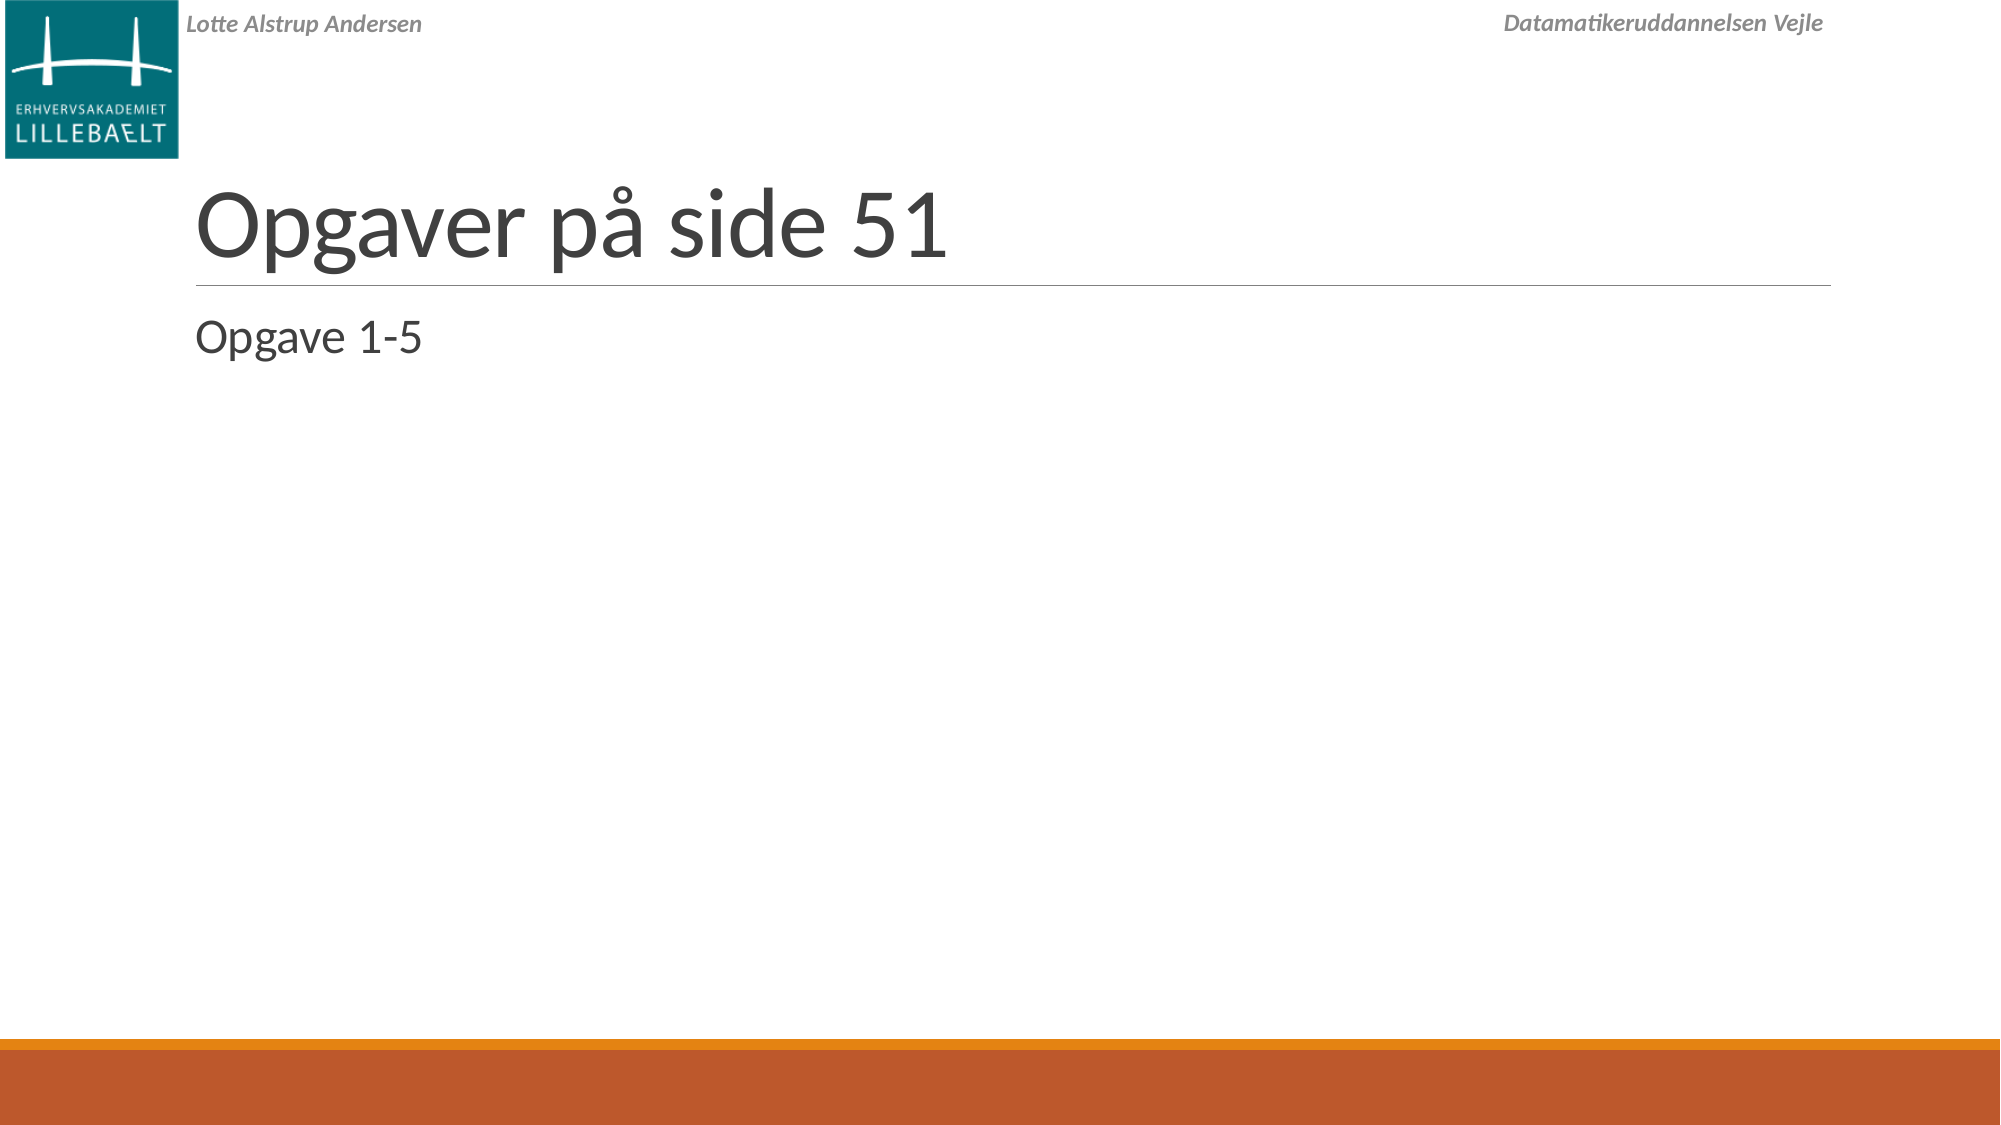

# Opgaver på side 51
Opgave 1-5